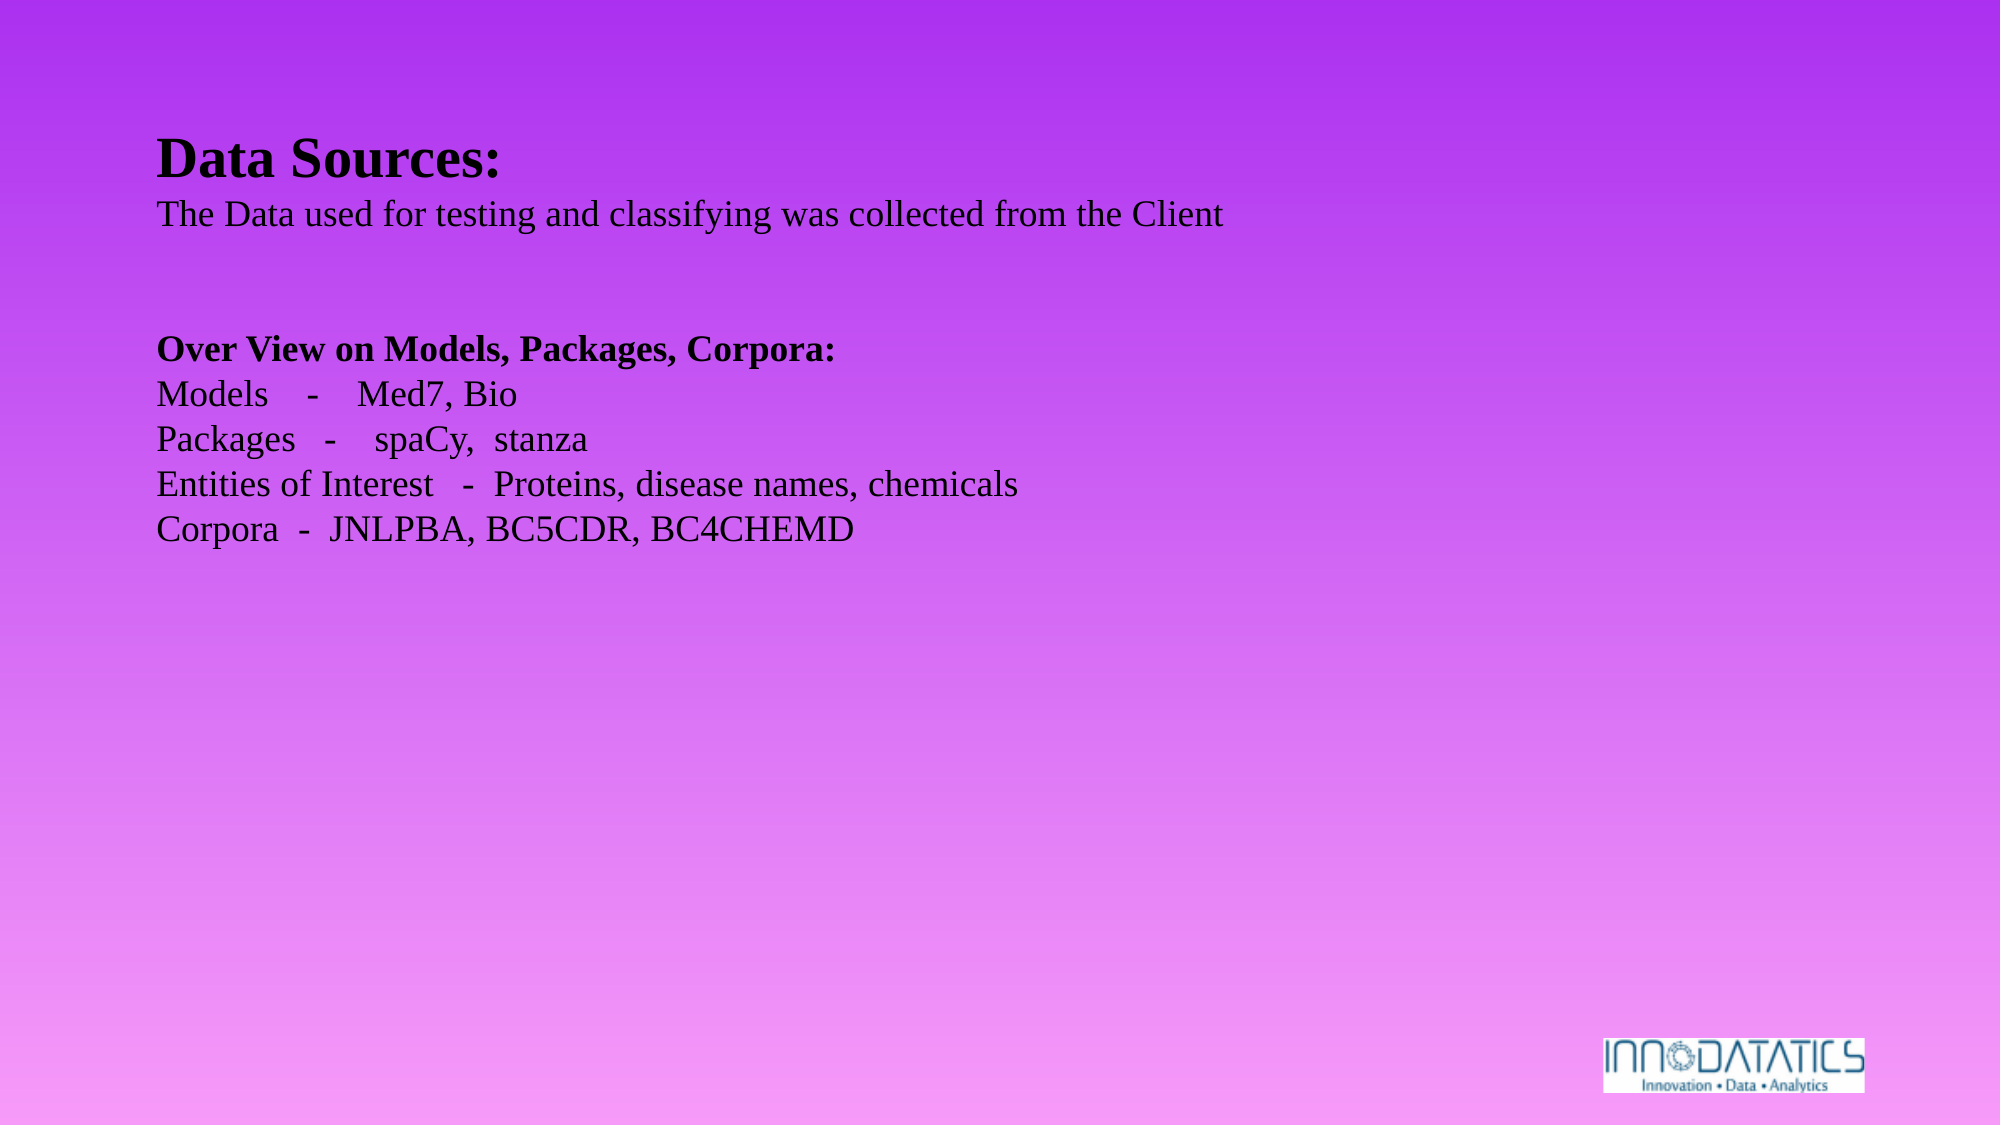

Data Sources:
The Data used for testing and classifying was collected from the Client

Over View on Models, Packages, Corpora:
Models    -    Med7, Bio
Packages   -    spaCy,  stanza
Entities of Interest   -  Proteins, disease names, chemicals
Corpora  -  JNLPBA, BC5CDR, BC4CHEMD